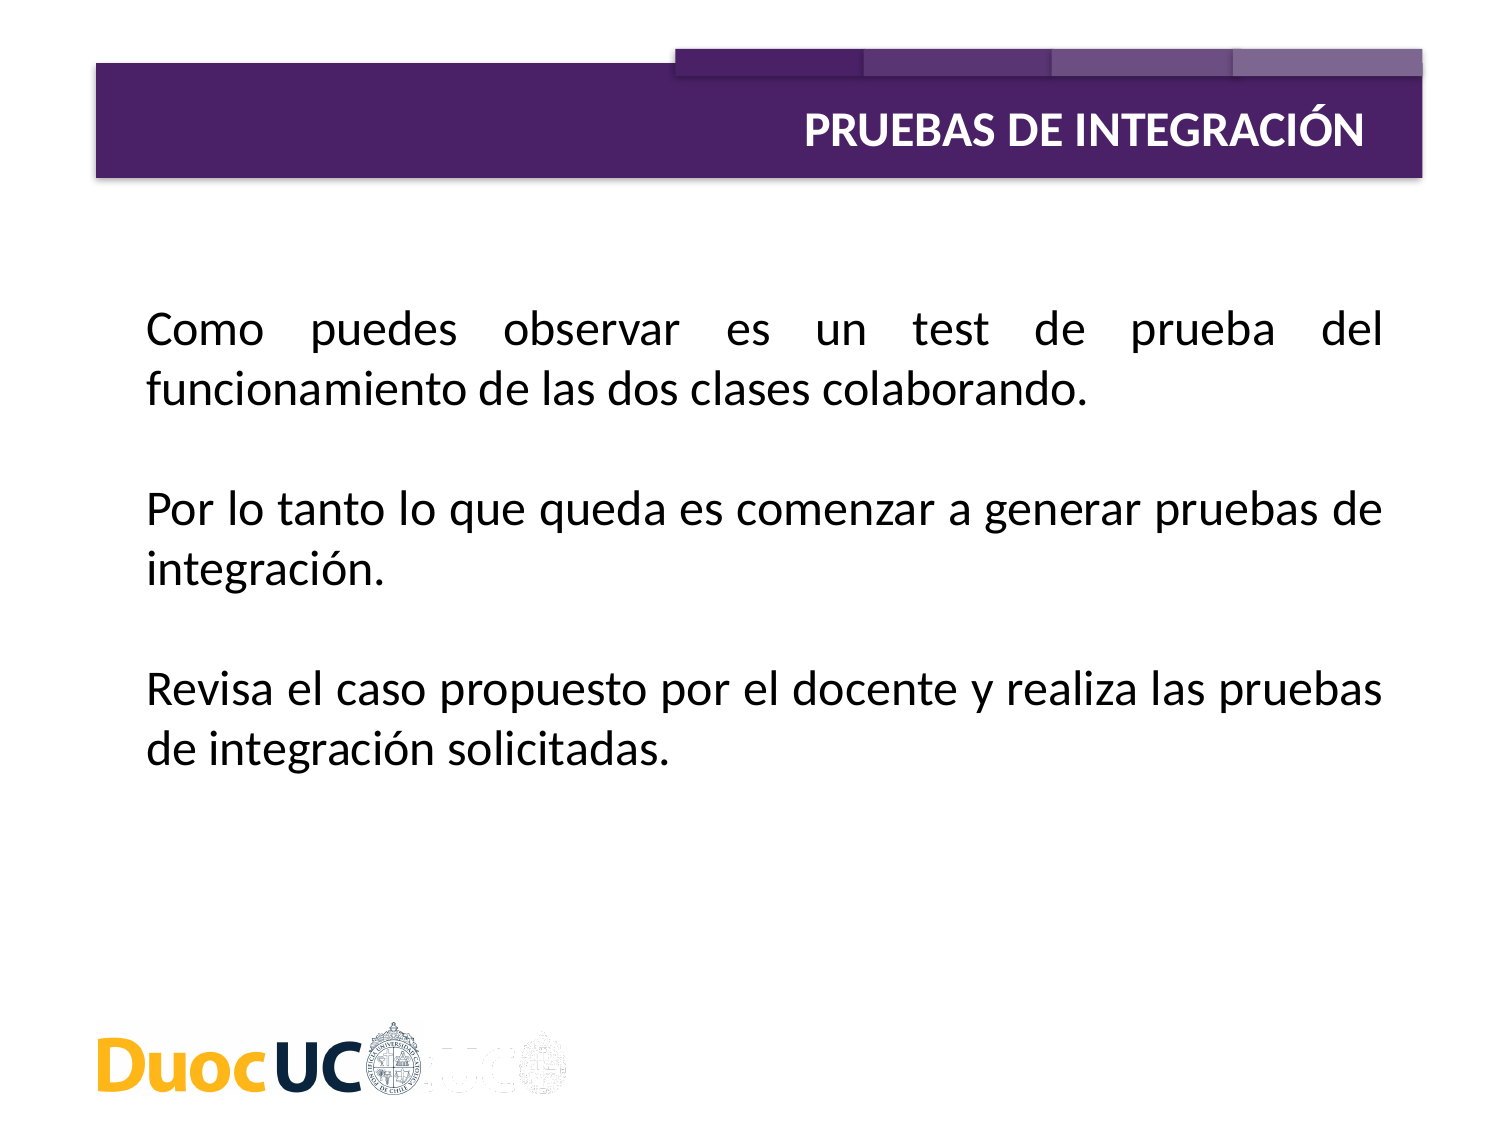

PRUEBAS DE INTEGRACIÓN
Como puedes observar es un test de prueba del funcionamiento de las dos clases colaborando.

Por lo tanto lo que queda es comenzar a generar pruebas de integración.

Revisa el caso propuesto por el docente y realiza las pruebas de integración solicitadas.